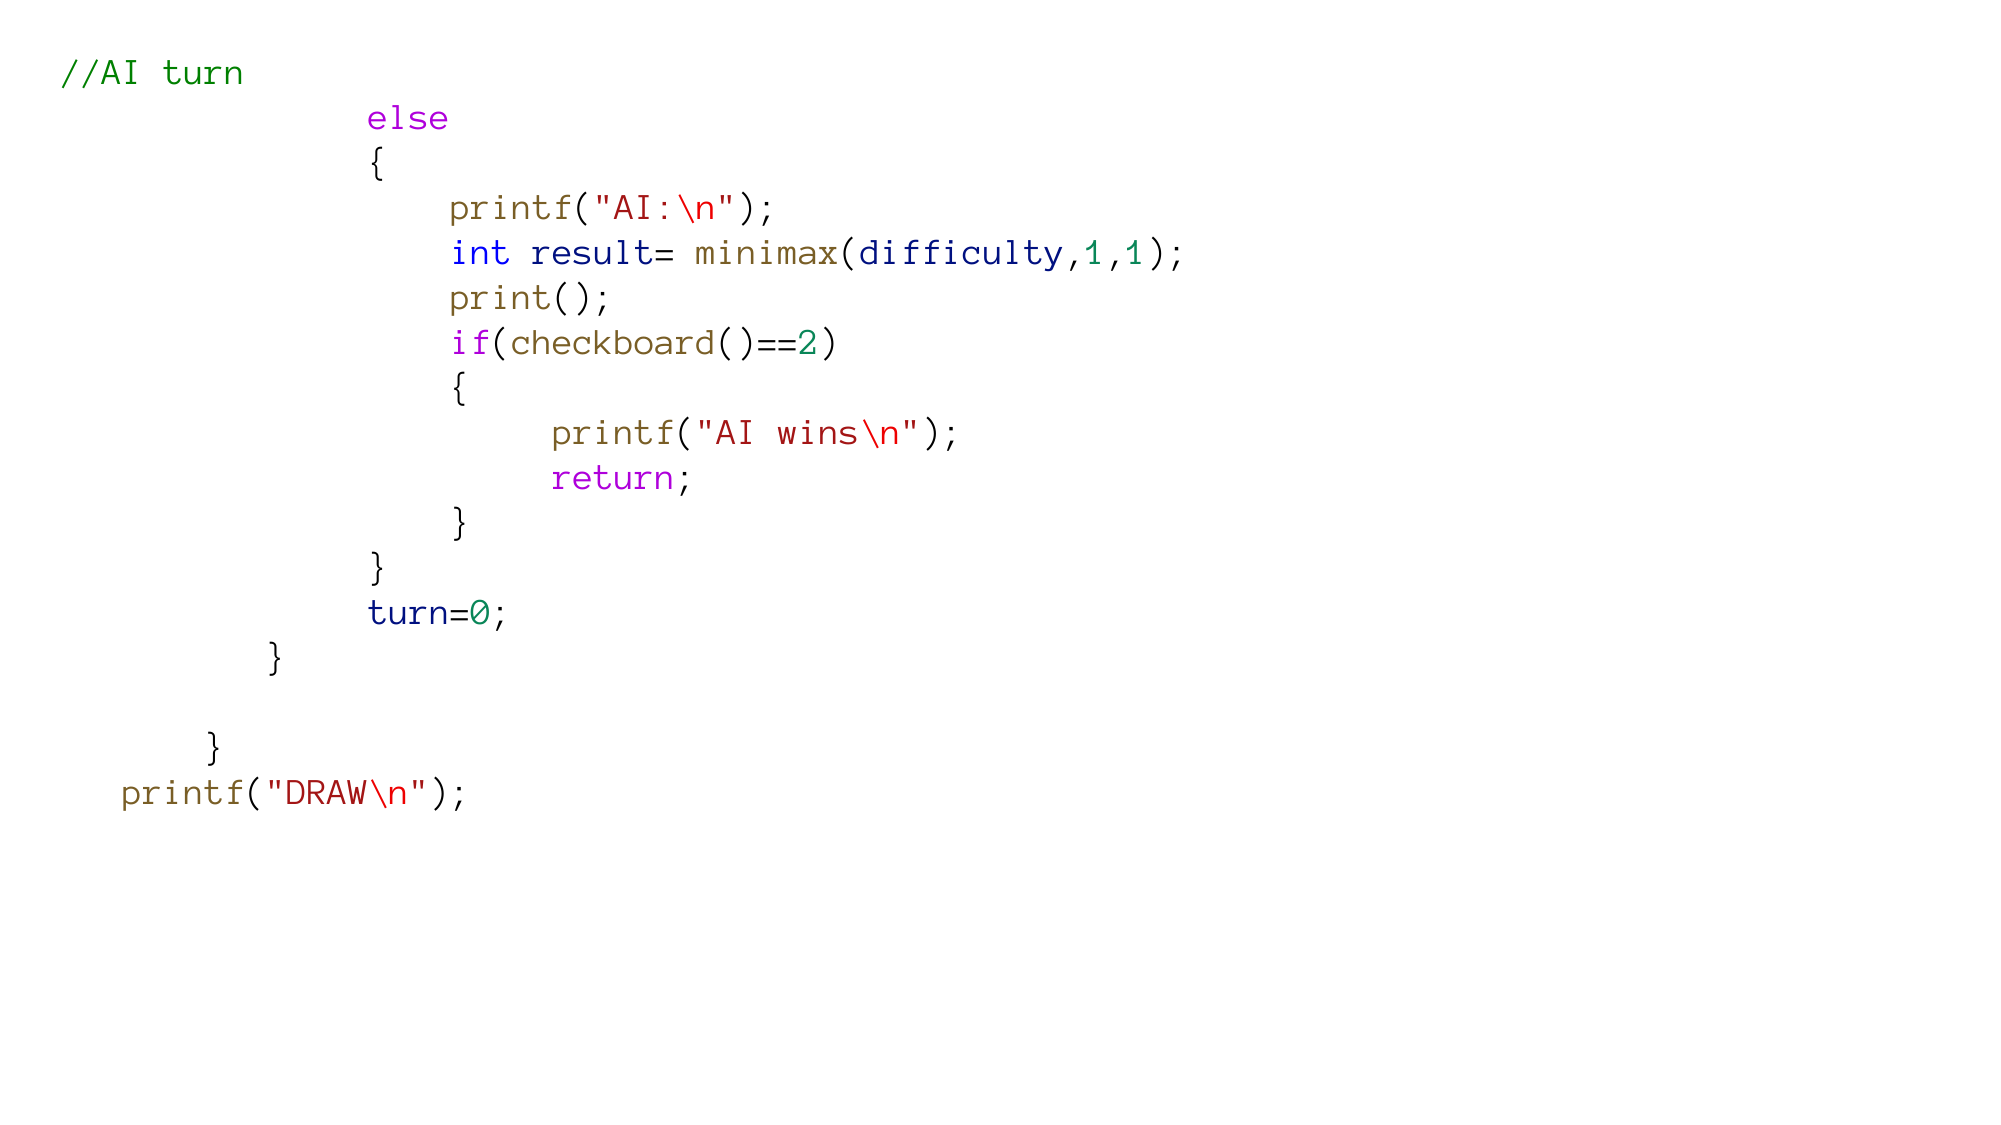

//AI turn
                else
                {
                    printf("AI:\n");
                    int result= minimax(difficulty,1,1);
                    print();
                    if(checkboard()==2)
                    {
                         printf("AI wins\n");
                         return;
                    }
                }
                turn=0;
           }
        }
    printf("DRAW\n");